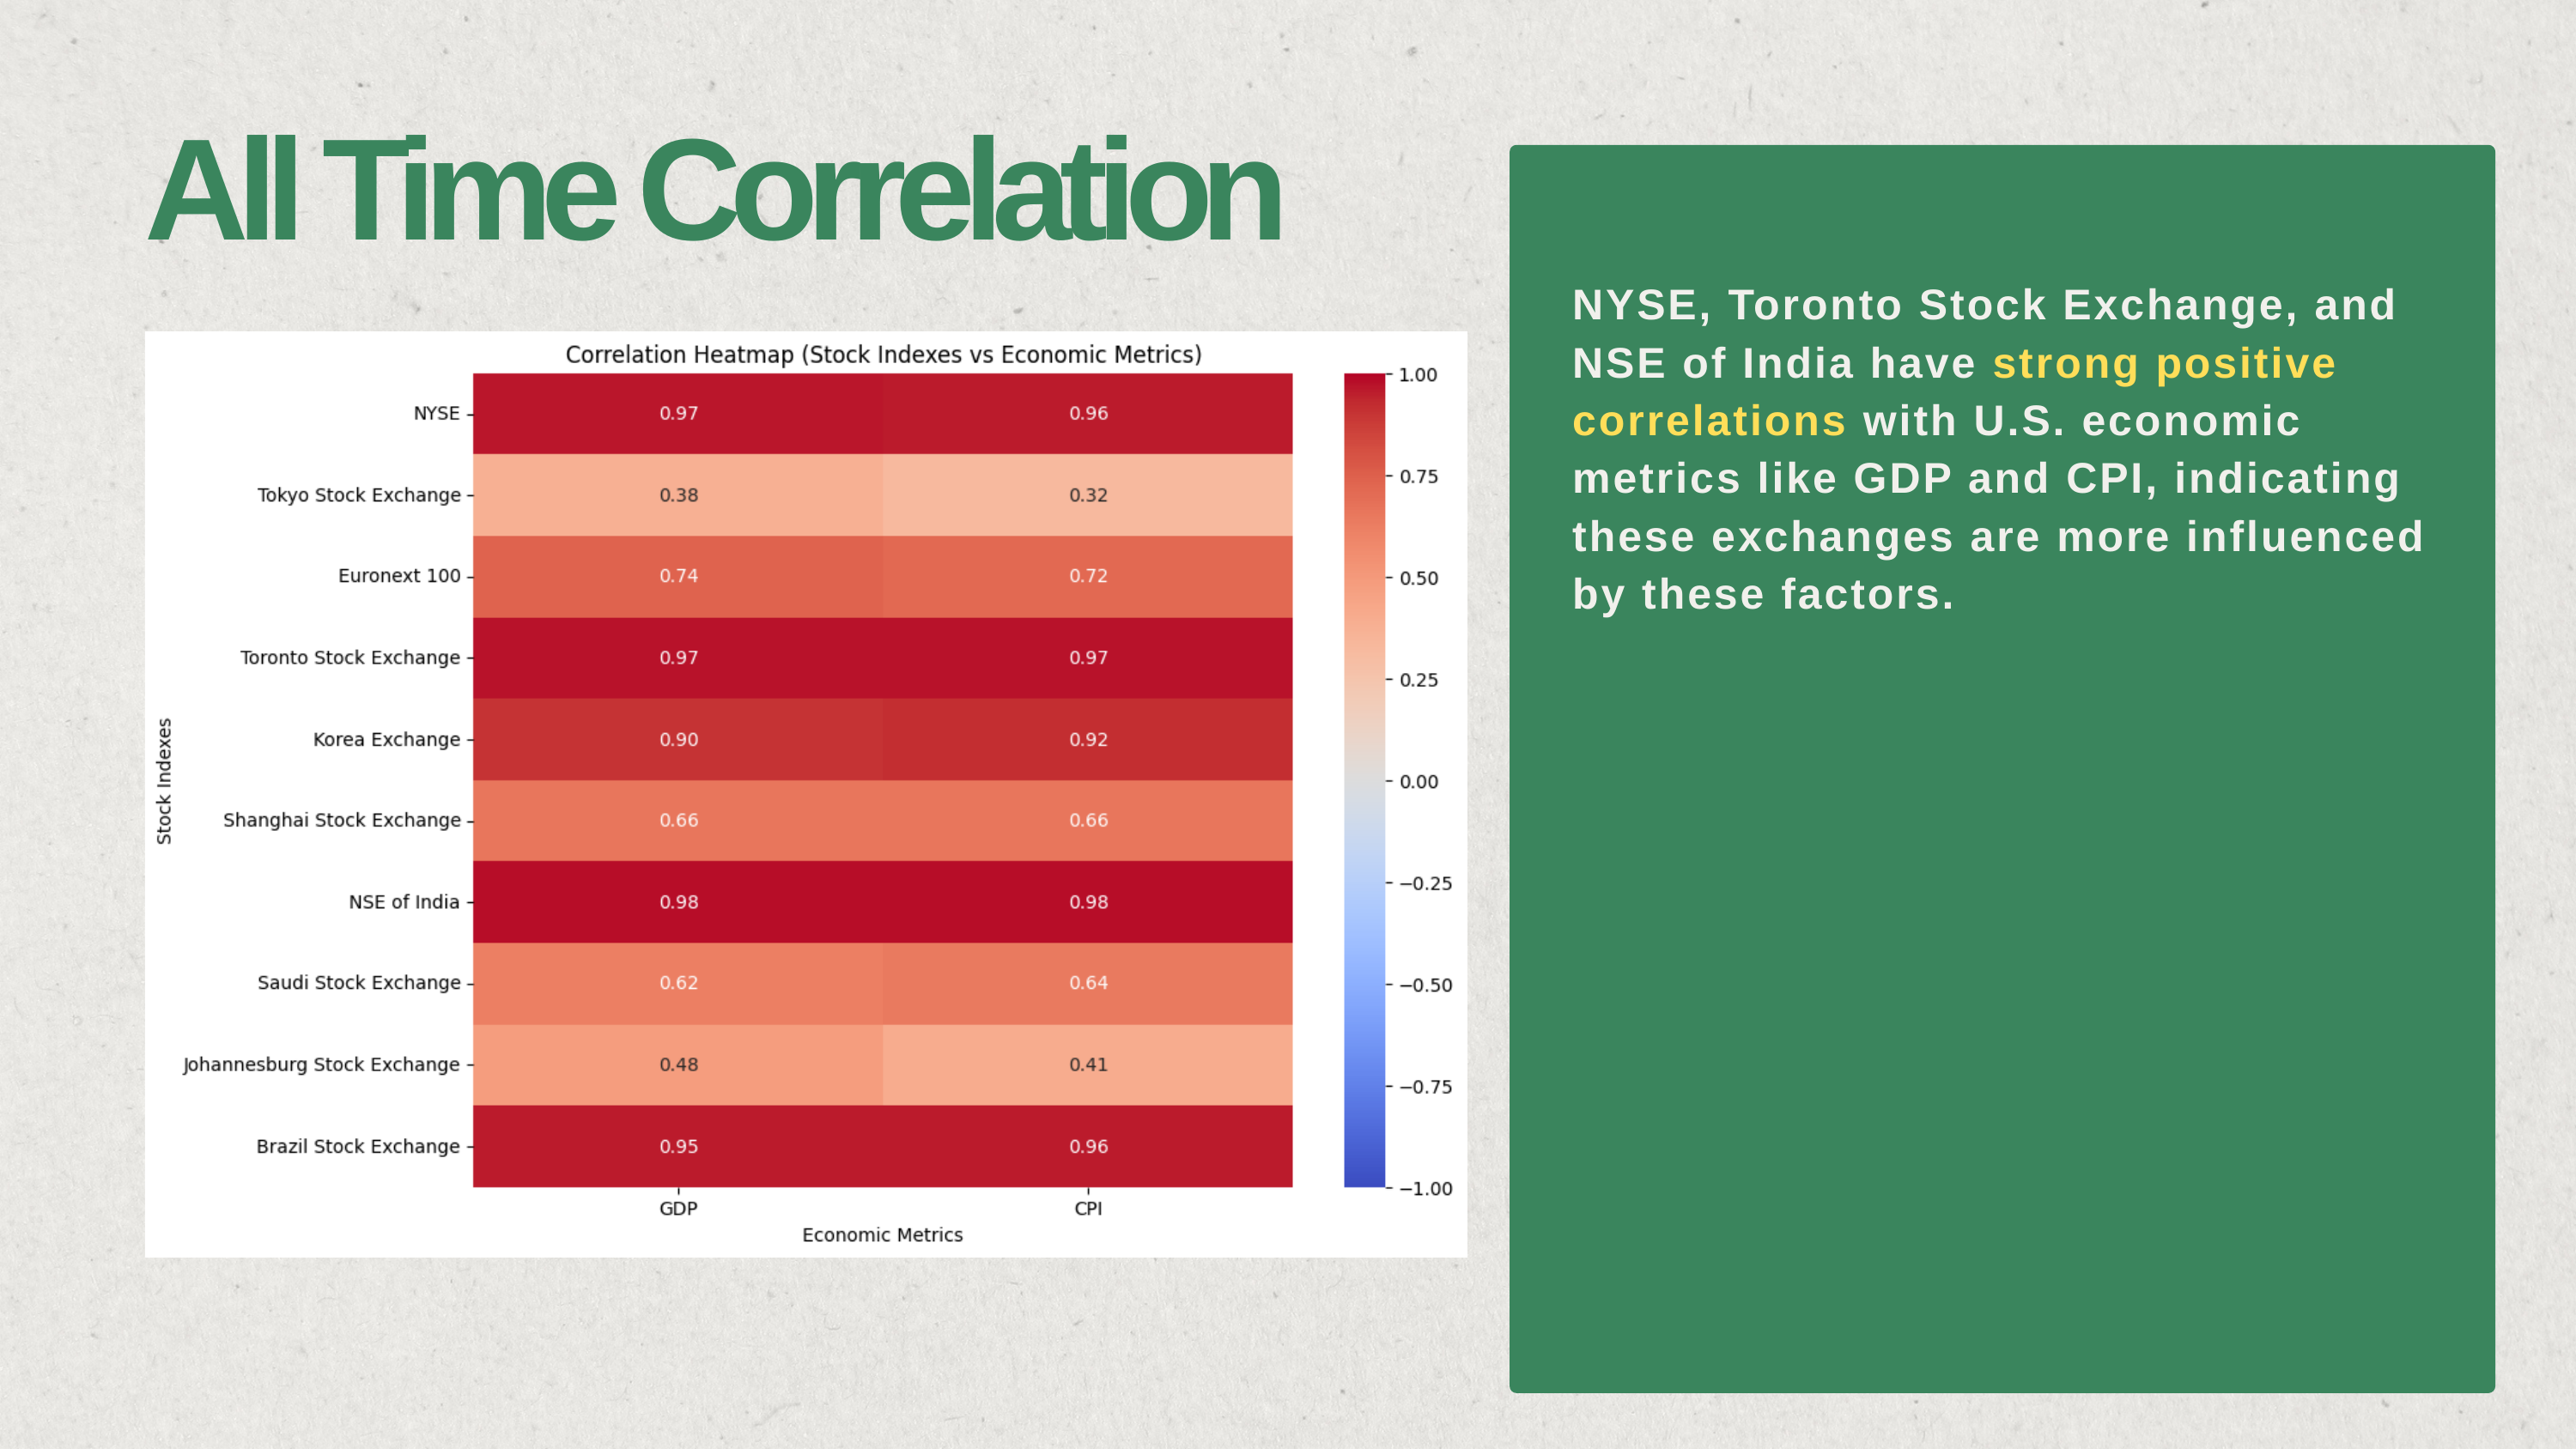

All Time Correlation

NYSE, Toronto Stock Exchange, and NSE of India have strong positive correlations with U.S. economic metrics like GDP and CPI, indicating these exchanges are more influenced by these factors.